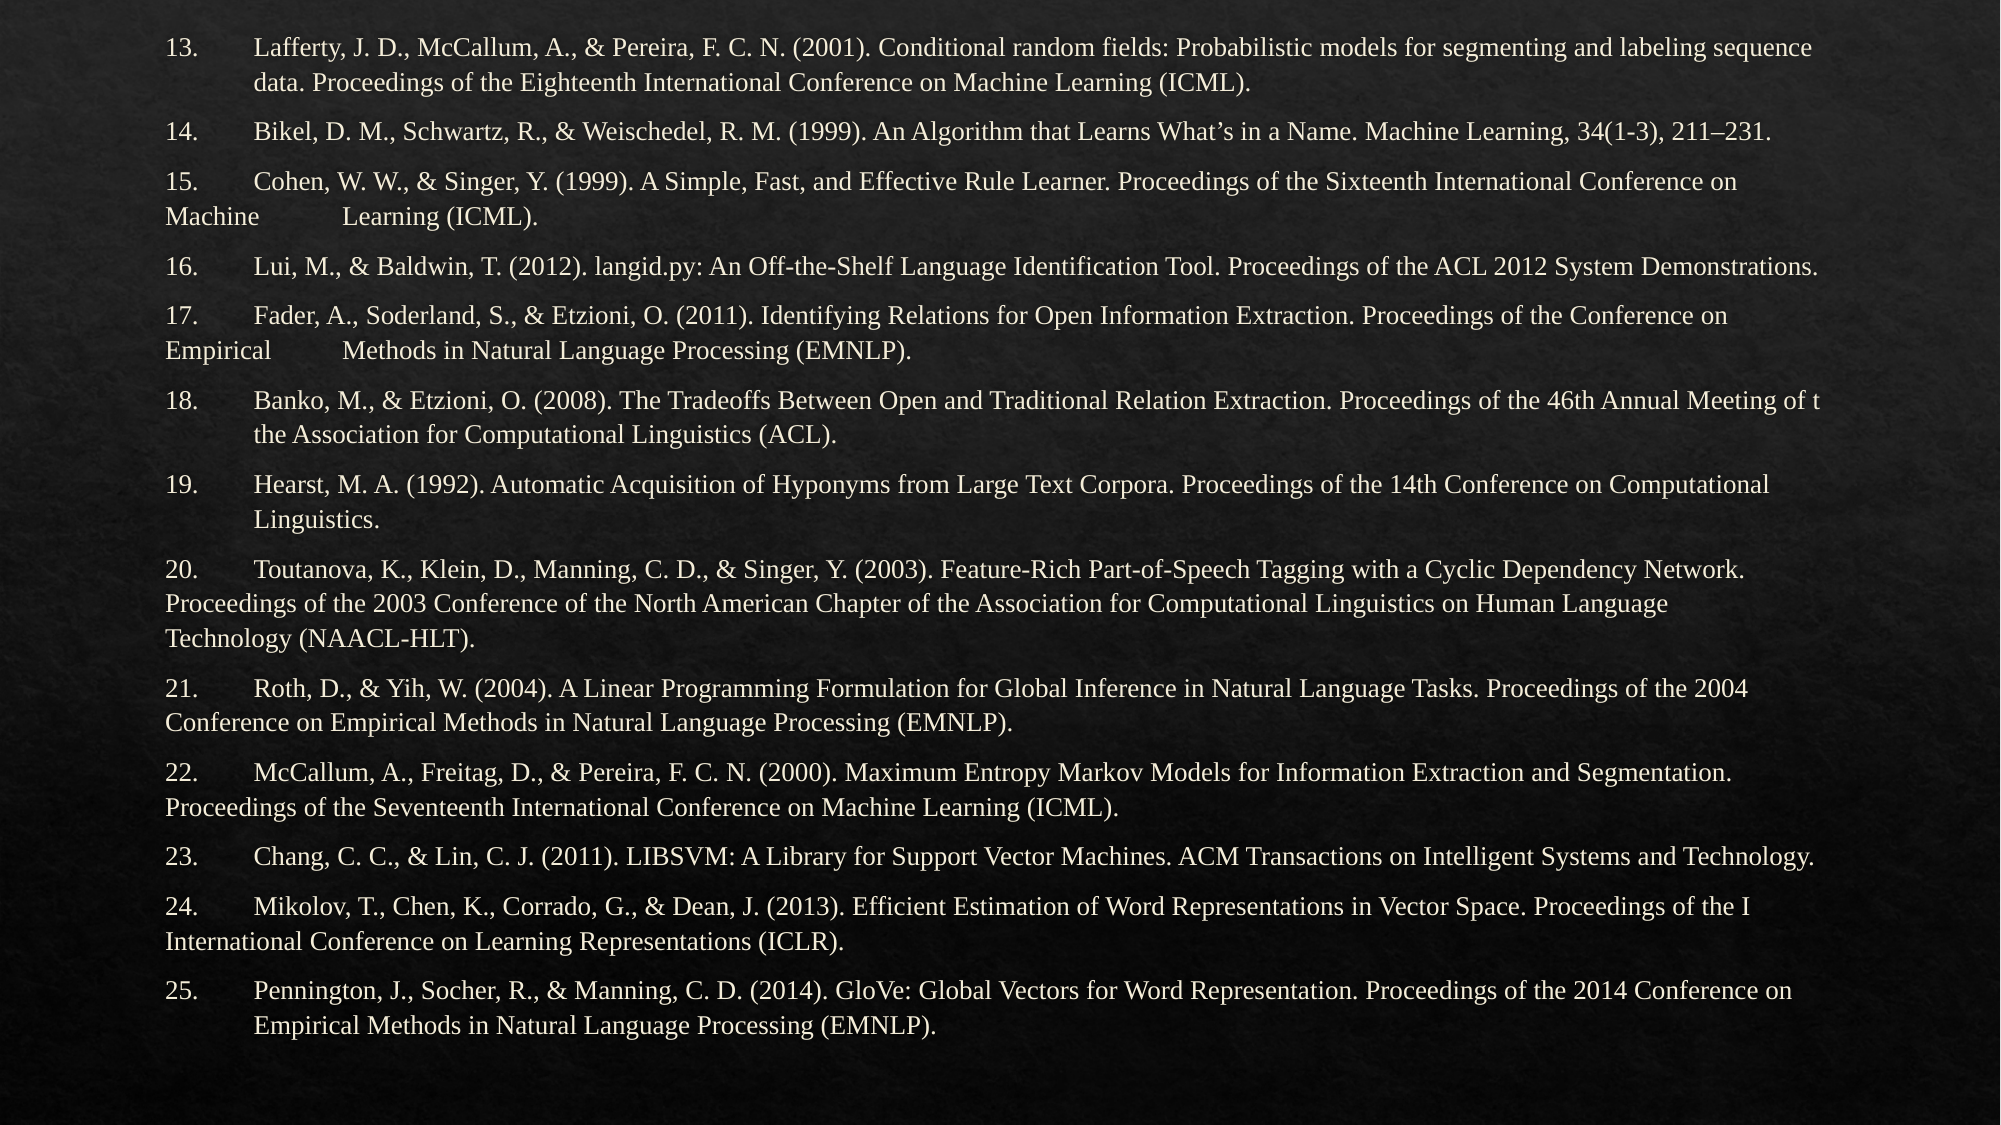

13.	Lafferty, J. D., McCallum, A., & Pereira, F. C. N. (2001). Conditional random fields: Probabilistic models for segmenting and labeling sequence 	data. Proceedings of the Eighteenth International Conference on Machine Learning (ICML).
14.	Bikel, D. M., Schwartz, R., & Weischedel, R. M. (1999). An Algorithm that Learns What’s in a Name. Machine Learning, 34(1-3), 211–231.
15.	Cohen, W. W., & Singer, Y. (1999). A Simple, Fast, and Effective Rule Learner. Proceedings of the Sixteenth International Conference on Machine 	Learning (ICML).
16.	Lui, M., & Baldwin, T. (2012). langid.py: An Off-the-Shelf Language Identification Tool. Proceedings of the ACL 2012 System Demonstrations.
17.	Fader, A., Soderland, S., & Etzioni, O. (2011). Identifying Relations for Open Information Extraction. Proceedings of the Conference on Empirical 	Methods in Natural Language Processing (EMNLP).
18.	Banko, M., & Etzioni, O. (2008). The Tradeoffs Between Open and Traditional Relation Extraction. Proceedings of the 46th Annual Meeting of t	the Association for Computational Linguistics (ACL).
19.	Hearst, M. A. (1992). Automatic Acquisition of Hyponyms from Large Text Corpora. Proceedings of the 14th Conference on Computational 	Linguistics.
20.	Toutanova, K., Klein, D., Manning, C. D., & Singer, Y. (2003). Feature-Rich Part-of-Speech Tagging with a Cyclic Dependency Network. 	Proceedings of the 2003 Conference of the North American Chapter of the Association for Computational Linguistics on Human Language 	Technology (NAACL-HLT).
21.	Roth, D., & Yih, W. (2004). A Linear Programming Formulation for Global Inference in Natural Language Tasks. Proceedings of the 2004 	Conference on Empirical Methods in Natural Language Processing (EMNLP).
22.	McCallum, A., Freitag, D., & Pereira, F. C. N. (2000). Maximum Entropy Markov Models for Information Extraction and Segmentation. 	Proceedings of the Seventeenth International Conference on Machine Learning (ICML).
23.	Chang, C. C., & Lin, C. J. (2011). LIBSVM: A Library for Support Vector Machines. ACM Transactions on Intelligent Systems and Technology.
24.	Mikolov, T., Chen, K., Corrado, G., & Dean, J. (2013). Efficient Estimation of Word Representations in Vector Space. Proceedings of the I	International Conference on Learning Representations (ICLR).
25.	Pennington, J., Socher, R., & Manning, C. D. (2014). GloVe: Global Vectors for Word Representation. Proceedings of the 2014 Conference on 	Empirical Methods in Natural Language Processing (EMNLP).